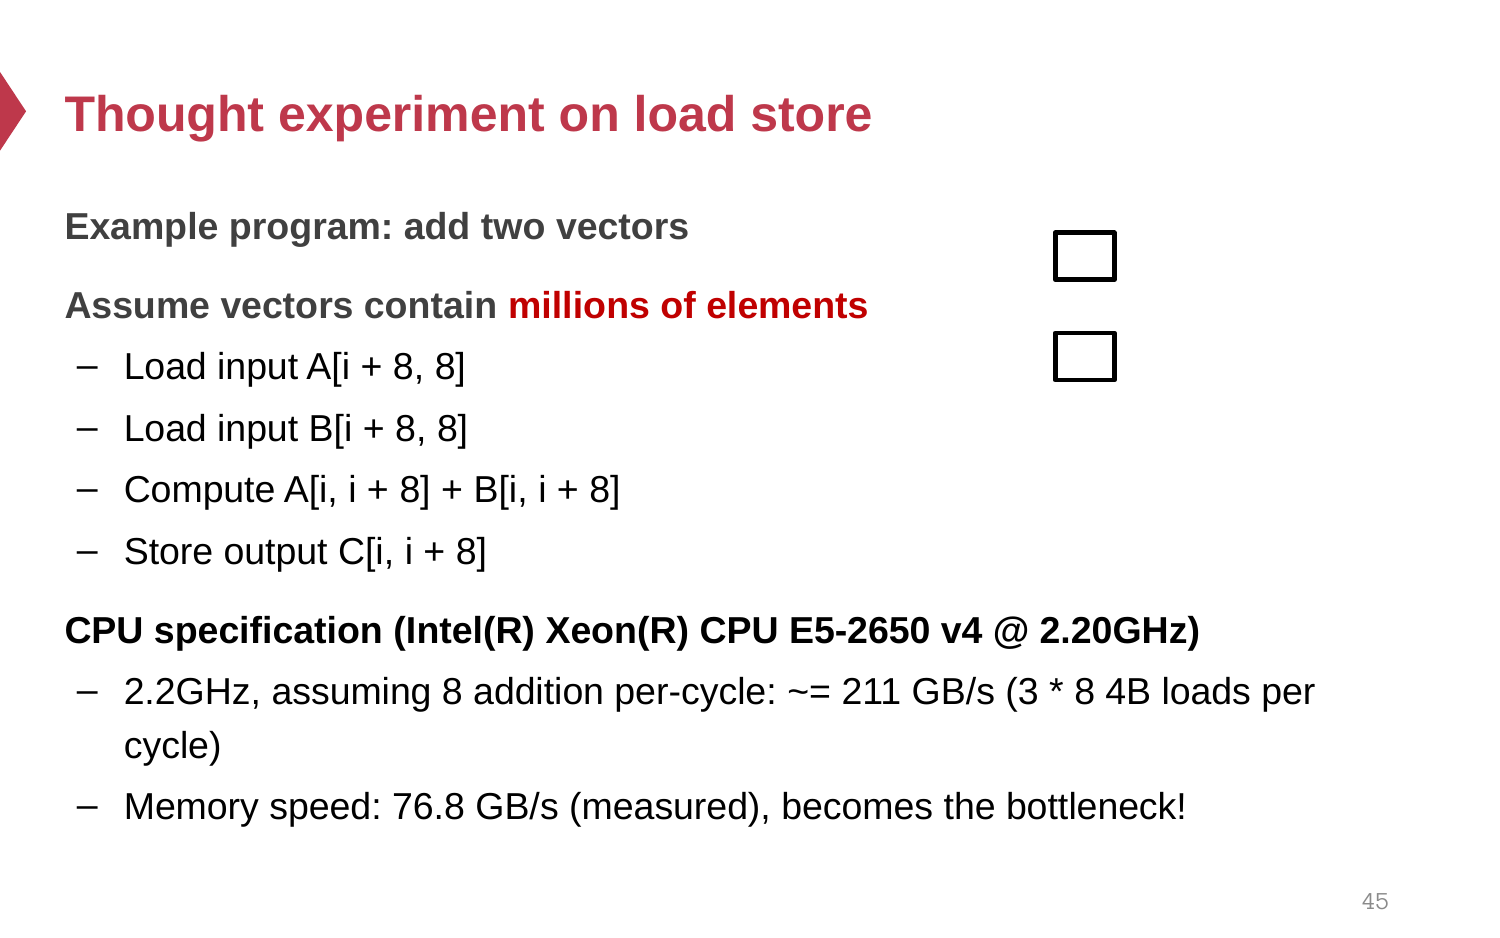

# Thought experiment on load store
Example program: add two vectors
Assume vectors contain millions of elements
Load input A[i + 8, 8]
Load input B[i + 8, 8]
Compute A[i, i + 8] + B[i, i + 8]
Store output C[i, i + 8]
CPU specification (Intel(R) Xeon(R) CPU E5-2650 v4 @ 2.20GHz)
2.2GHz, assuming 8 addition per-cycle: ~= 211 GB/s (3 * 8 4B loads per cycle)
Memory speed: 76.8 GB/s (measured), becomes the bottleneck!

45